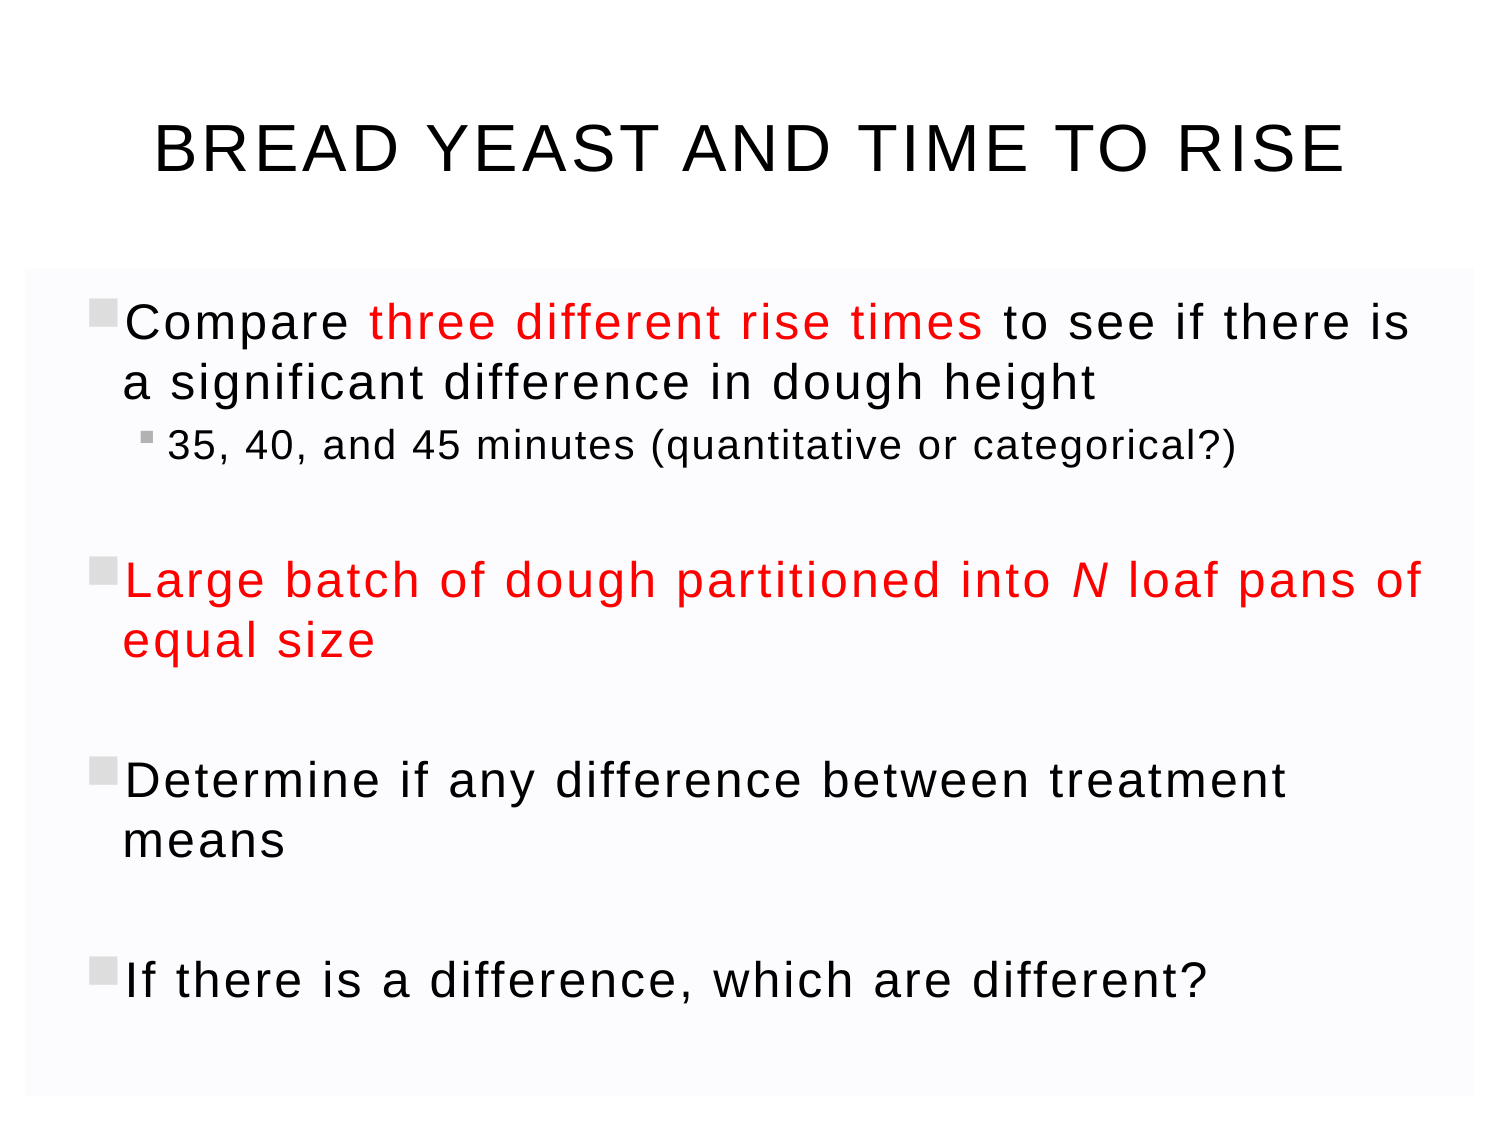

# Bread yeast and time to rise
Compare three different rise times to see if there is a significant difference in dough height
35, 40, and 45 minutes (quantitative or categorical?)

Large batch of dough partitioned into N loaf pans of equal size

Determine if any difference between treatment means

If there is a difference, which are different?